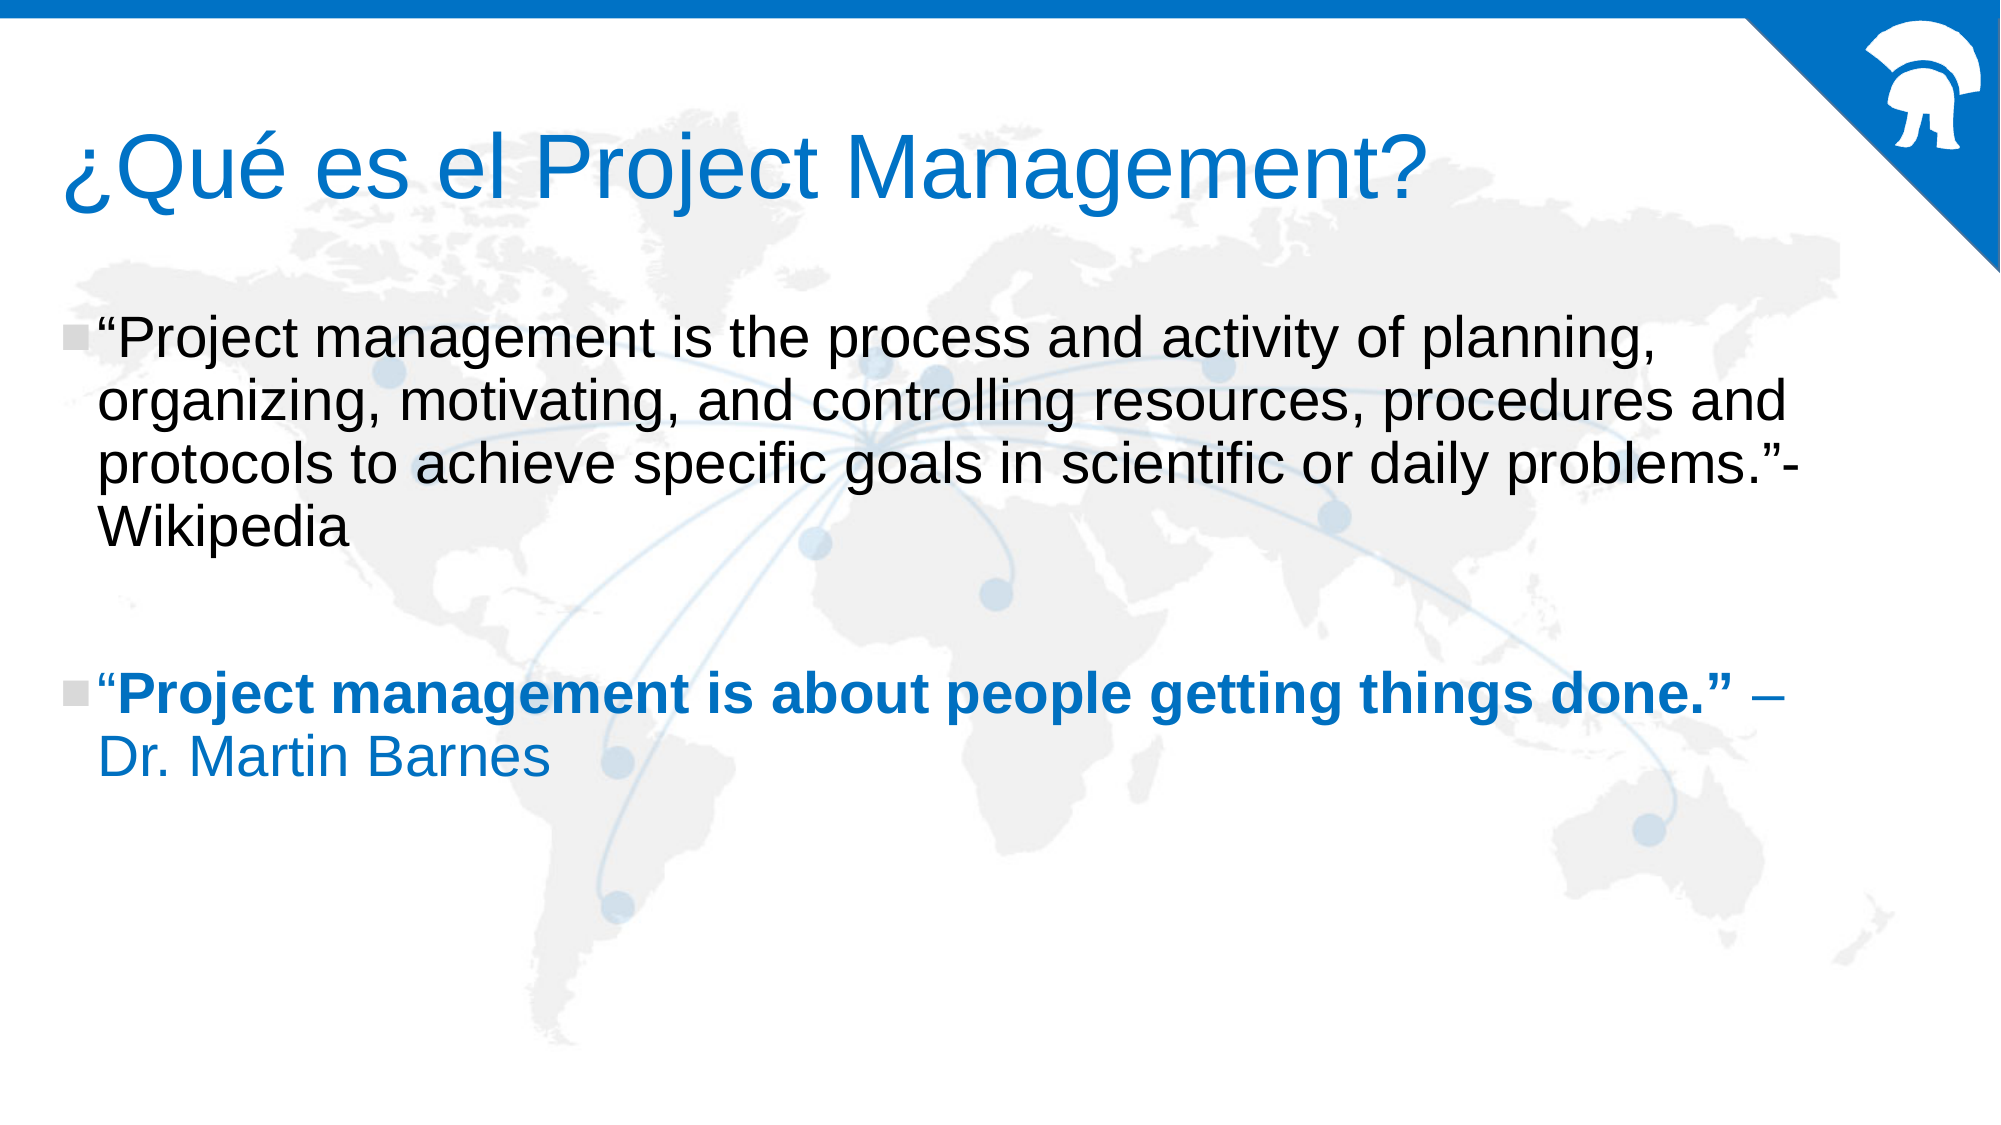

# ¿Qué es el Project Management?
“Project management is the process and activity of planning, organizing, motivating, and controlling resources, procedures and protocols to achieve specific goals in scientific or daily problems.”- Wikipedia

“Project management is about people getting things done.” – Dr. Martin Barnes